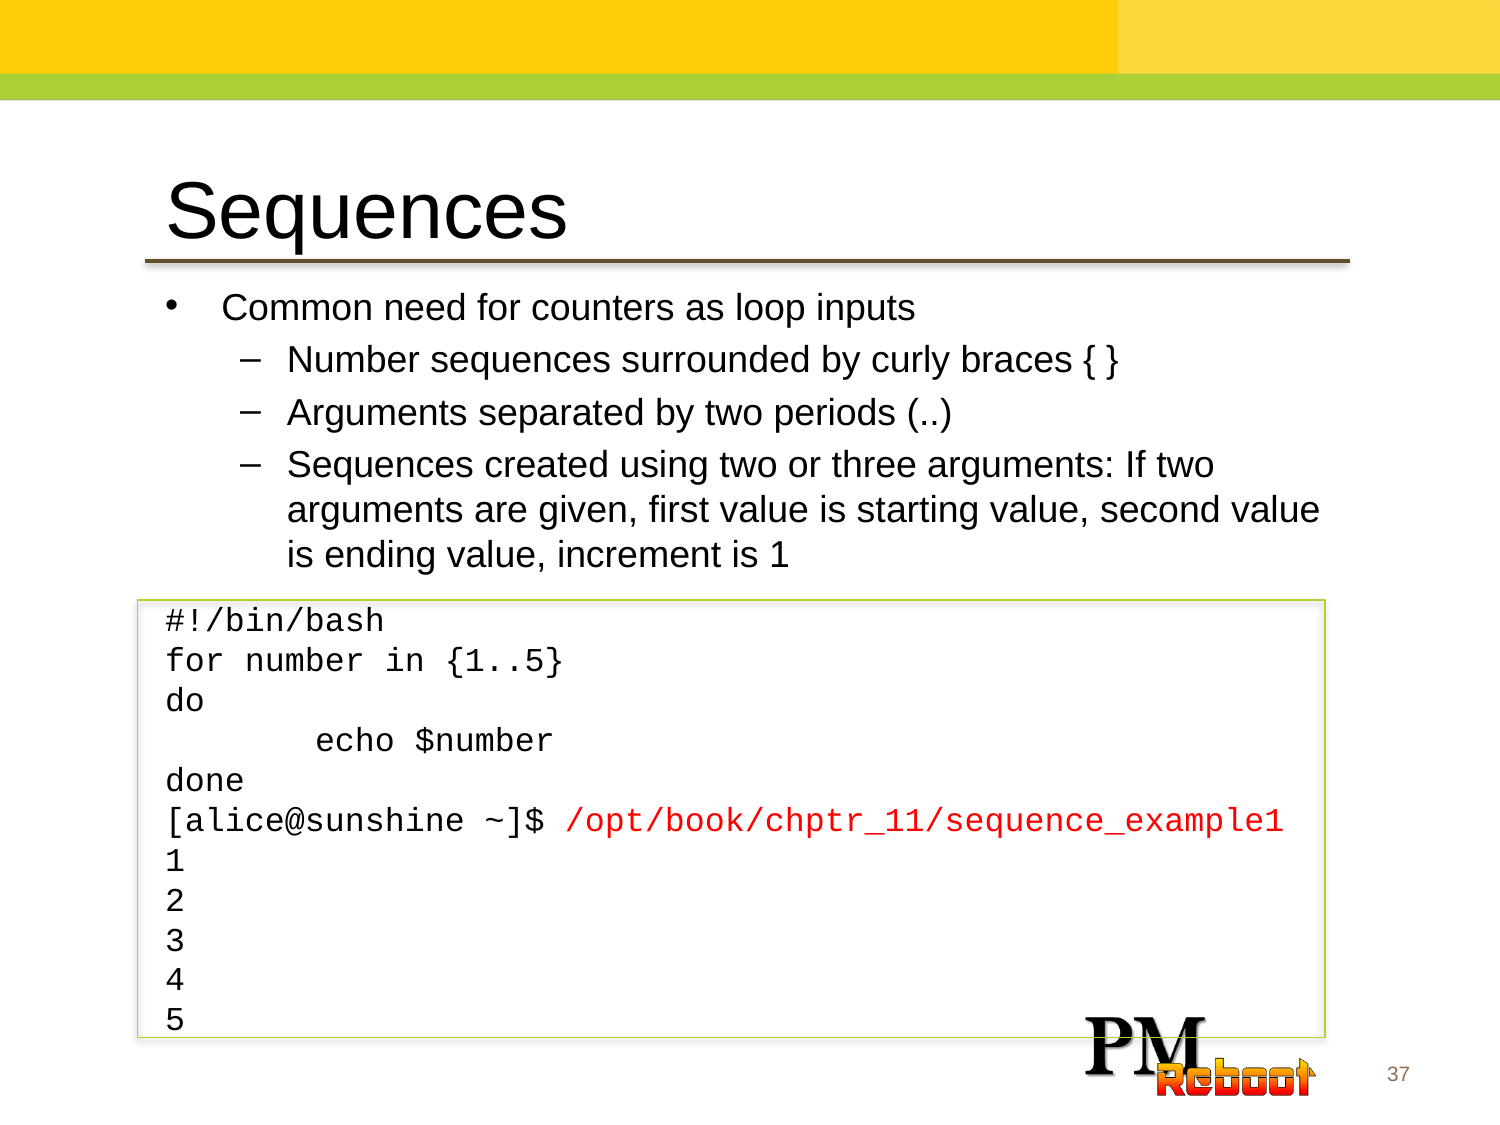

Sequences
Common need for counters as loop inputs
Number sequences surrounded by curly braces { }
Arguments separated by two periods (..)
Sequences created using two or three arguments: If two arguments are given, first value is starting value, second value is ending value, increment is 1

#!/bin/bash
for number in {1..5}
do
	echo $number
done
[alice@sunshine ~]$ /opt/book/chptr_11/sequence_example1
1
2
3
4
5

37